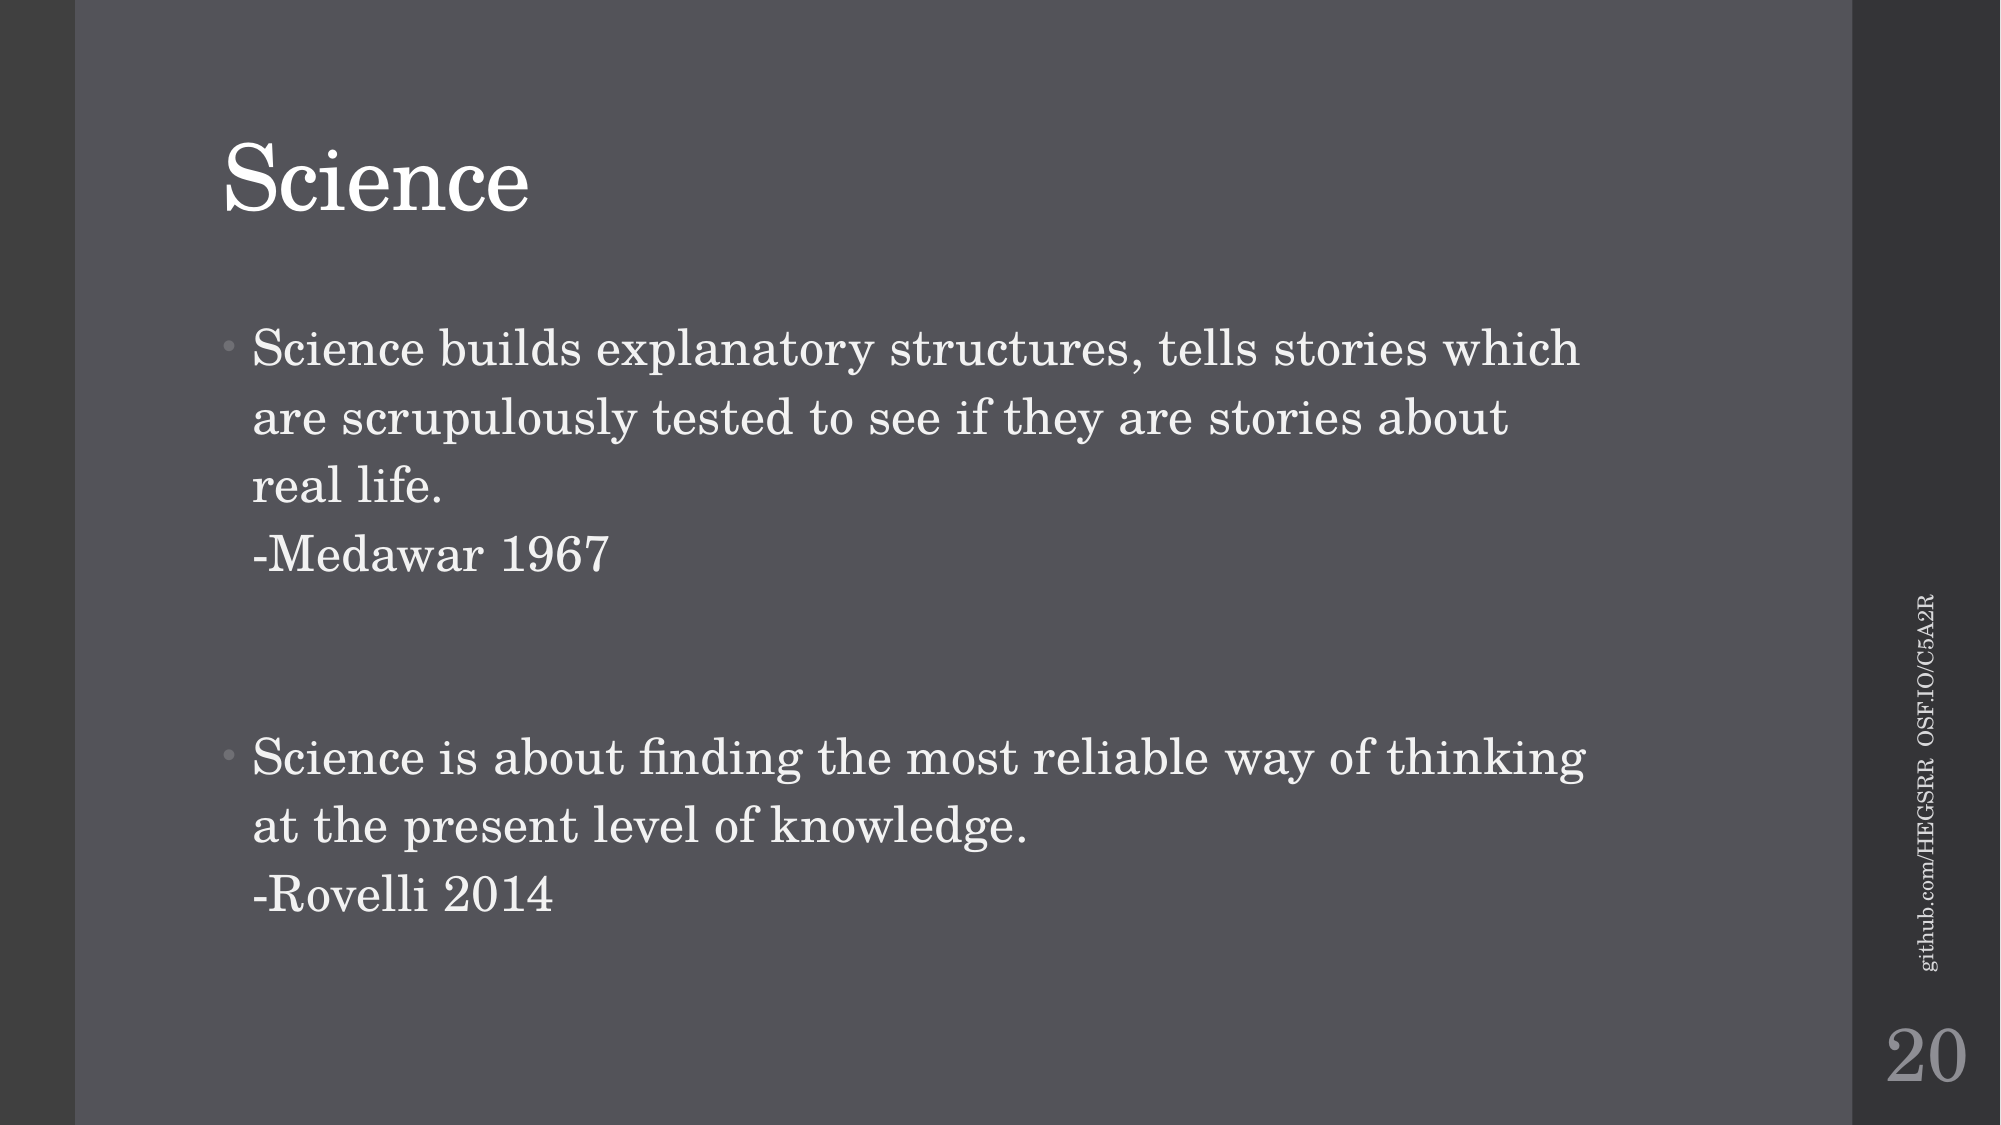

# Science
Science builds explanatory structures, tells stories which are scrupulously tested to see if they are stories about real life.
-Medawar 1967

Science is about finding the most reliable way of thinking at the present level of knowledge.
-Rovelli 2014

github.com/HEGSRR  OSF.IO/C5A2R
20